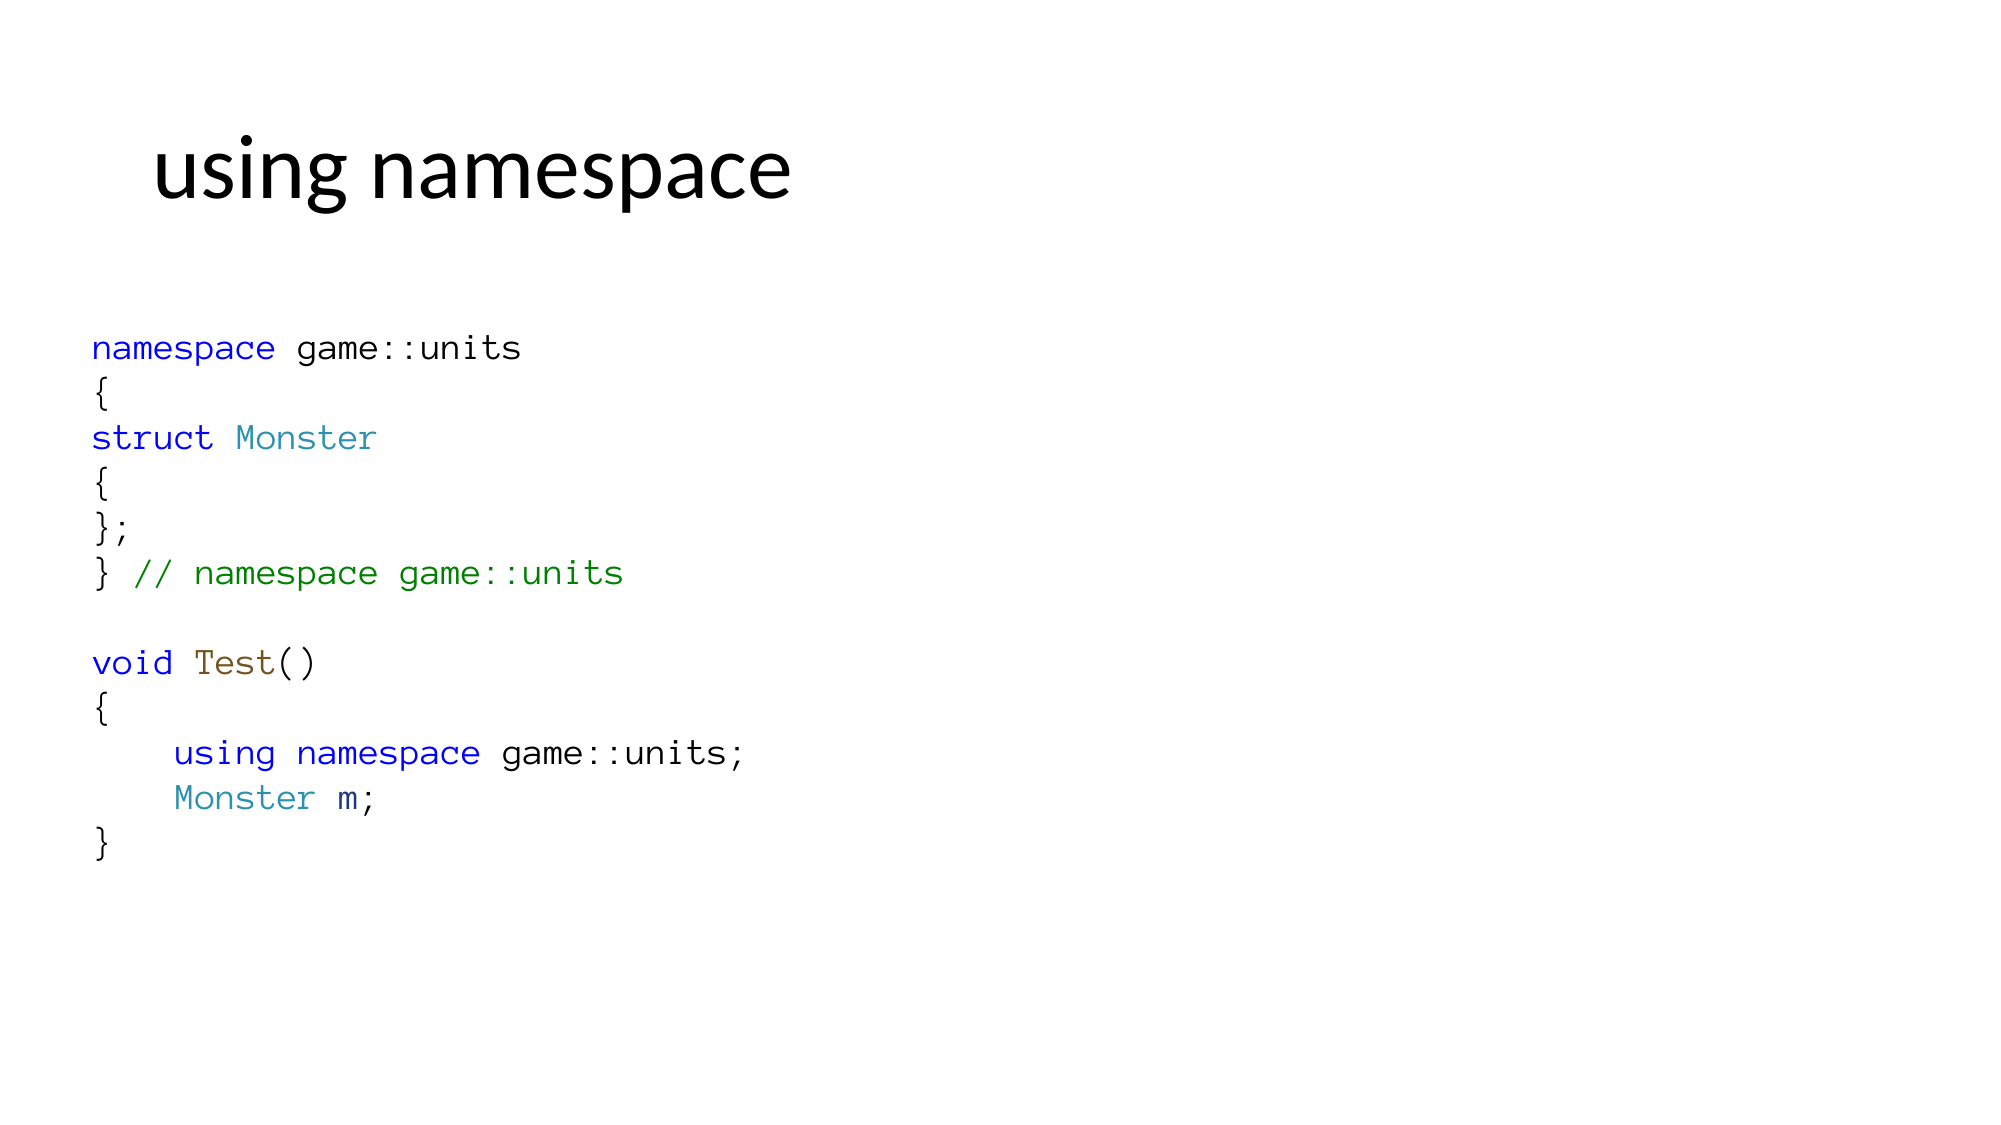

# using namespace
namespace game::units
{
struct Monster
{
};
} // namespace game::units
void Test()
{
    using namespace game::units;
    Monster m;
}